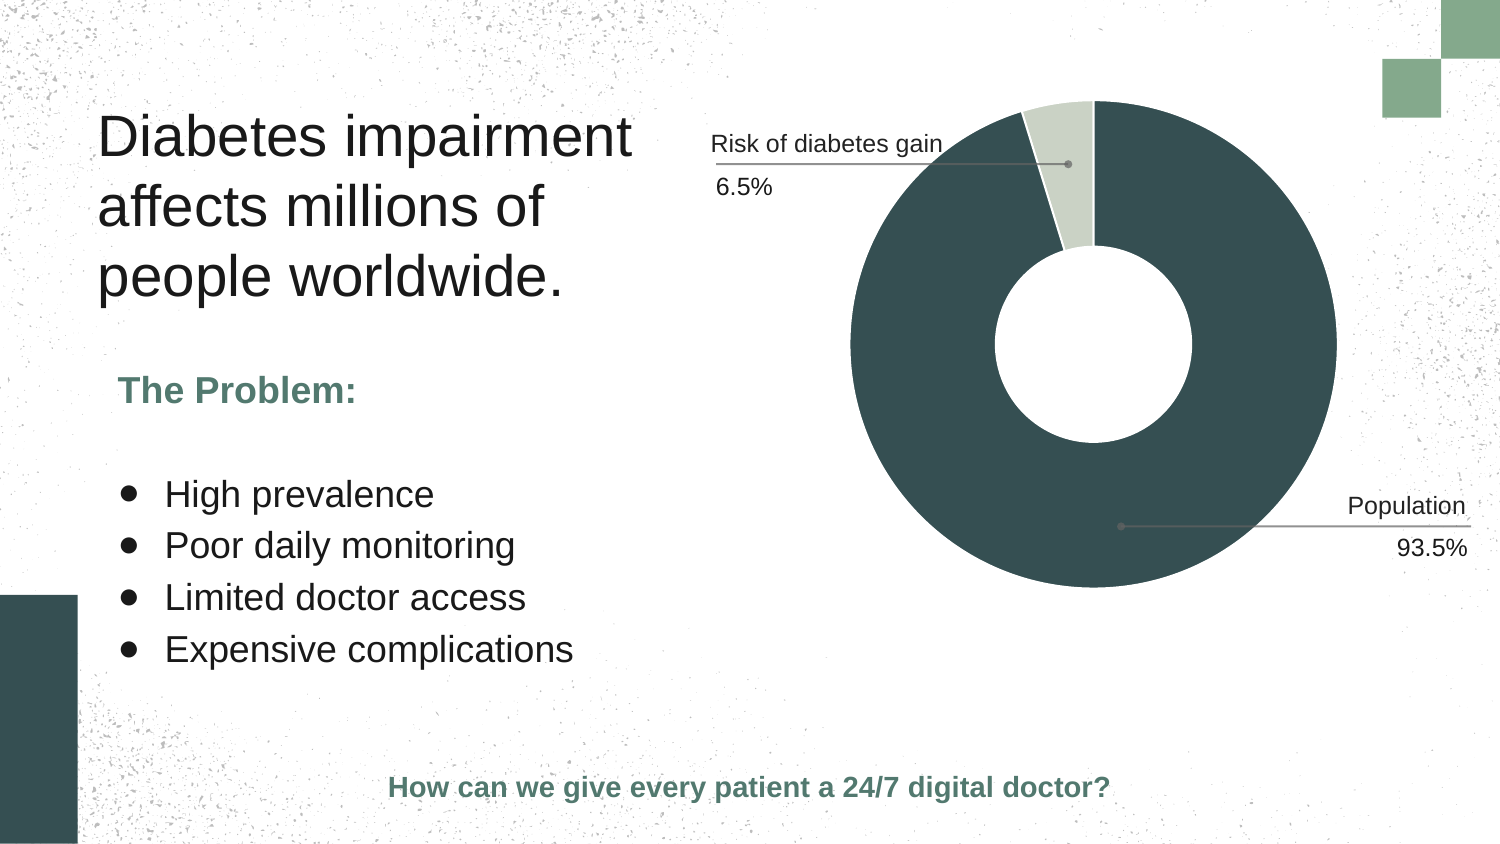

# Diabetes impairment affects millions of people worldwide.

Risk of diabetes gain
6.5%

Population
93.5%

The Problem:

High prevalence
Poor daily monitoring
Limited doctor access
Expensive complications

How can we give every patient a 24/7 digital doctor?